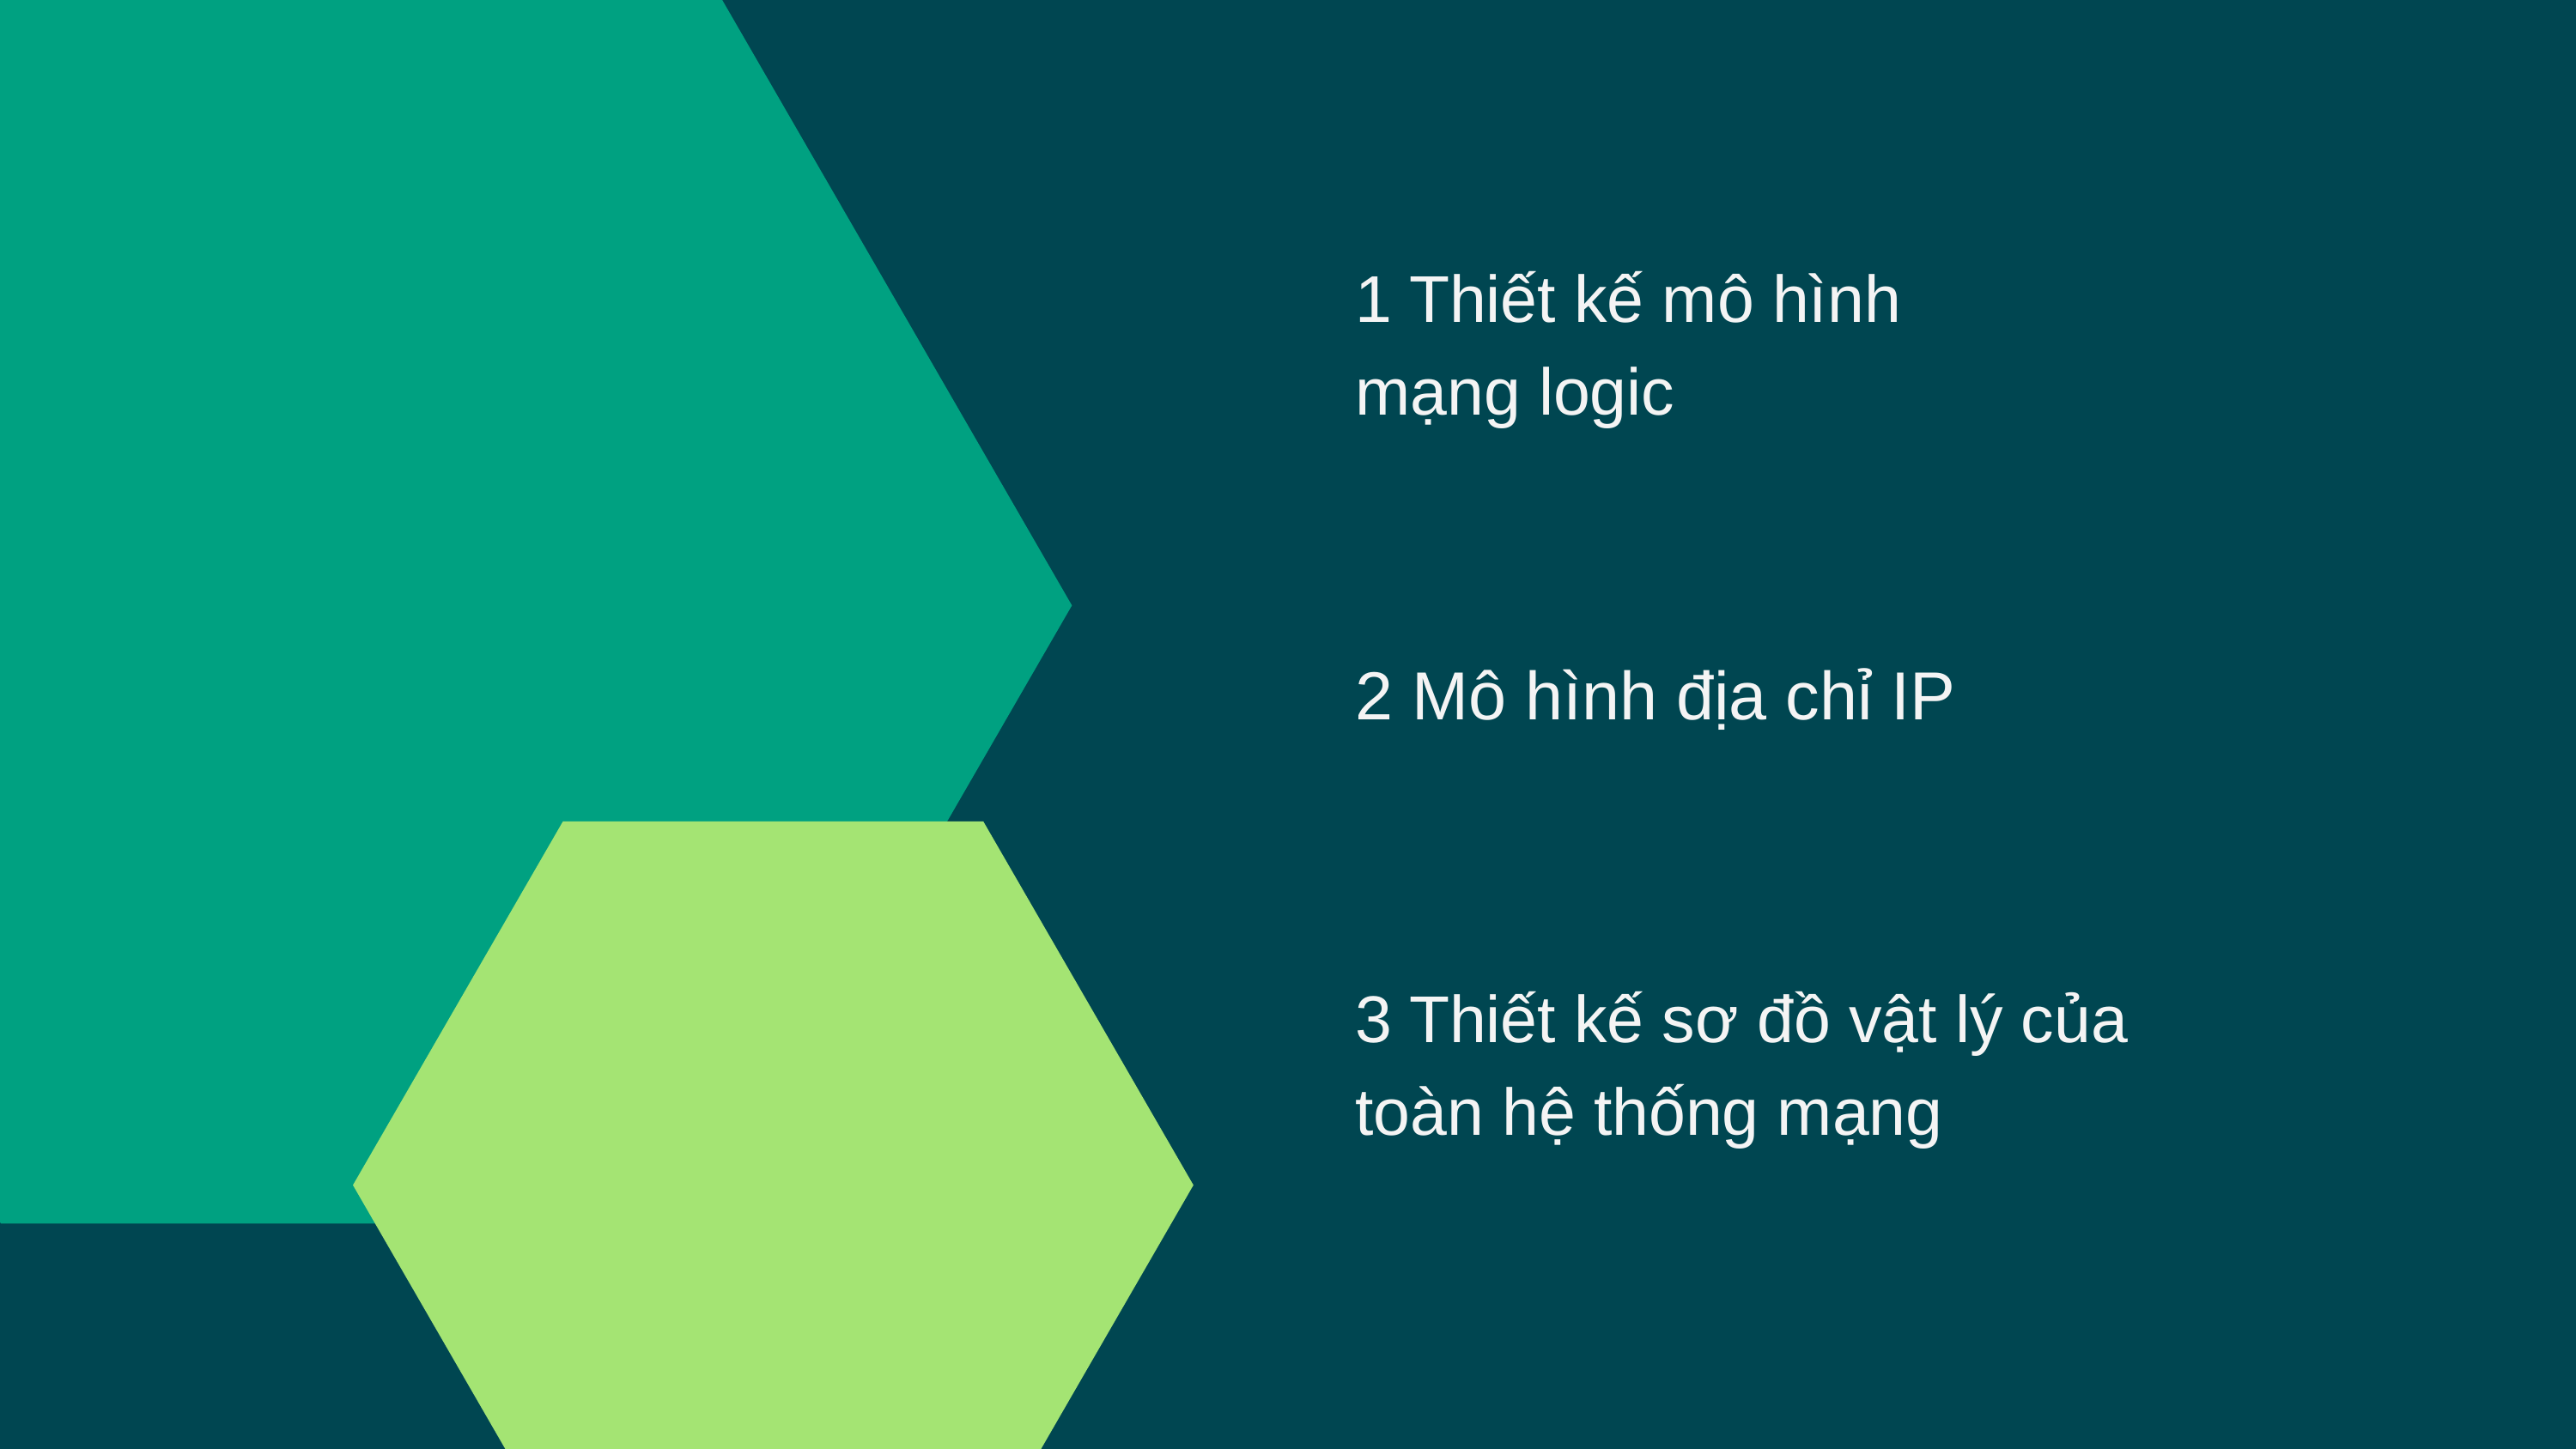

1 Thiết kế mô hình mạng logic
2 Mô hình địa chỉ IP

3 Thiết kế sơ đồ vật lý của toàn hệ thống mạng